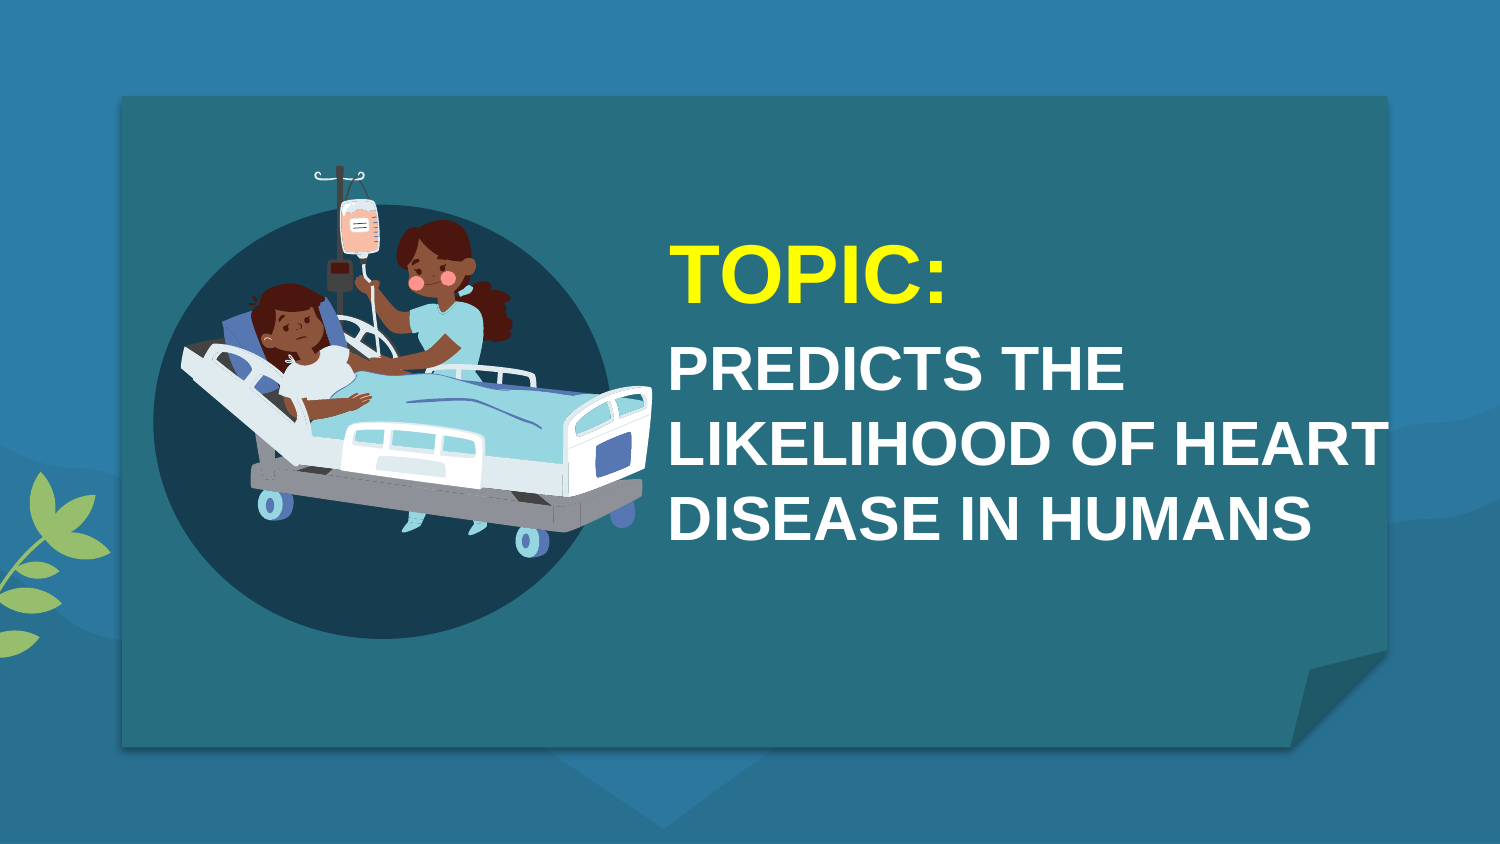

# TOPIC:
PREDICTS THE LIKELIHOOD OF HEART DISEASE IN HUMANS